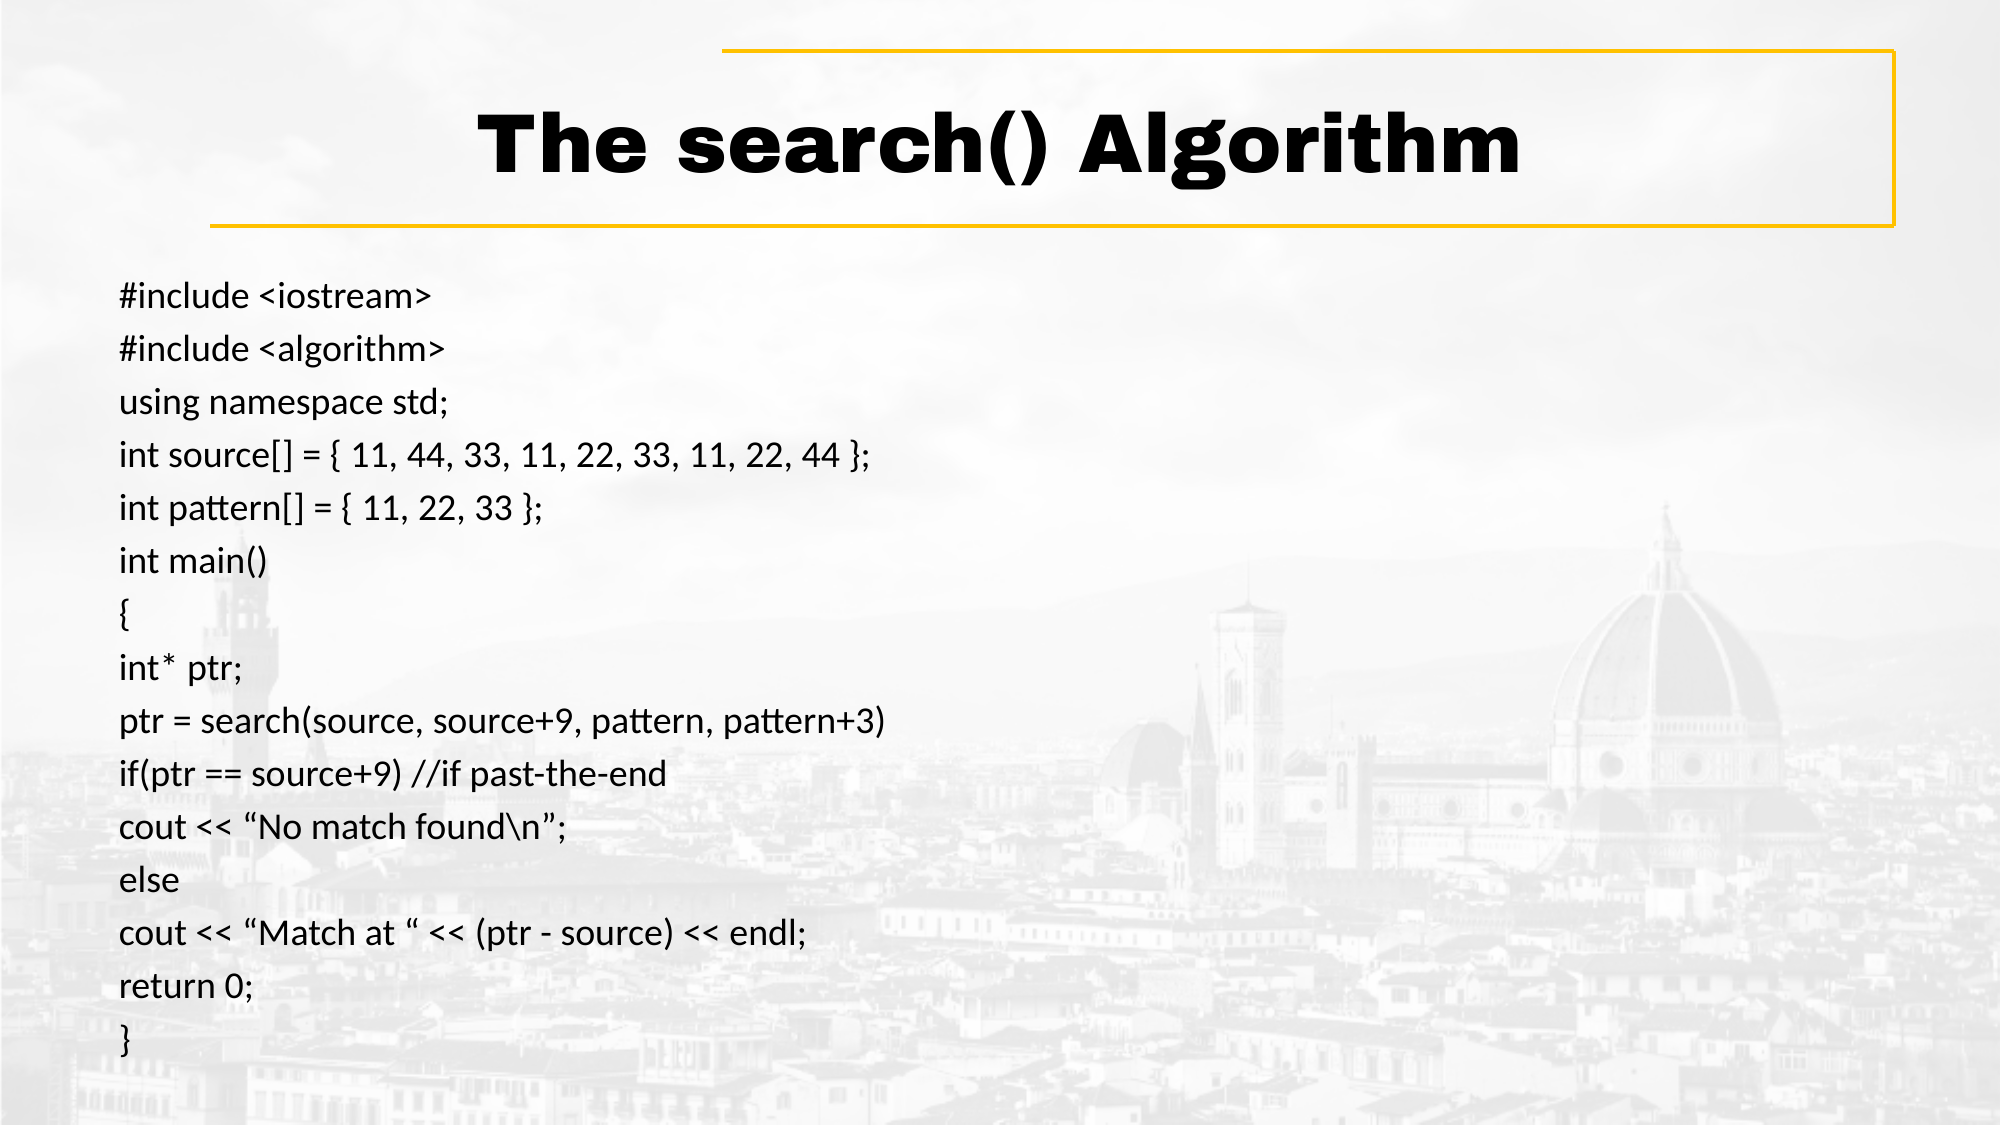

# The search() Algorithm
#include <iostream>
#include <algorithm>
using namespace std;
int source[] = { 11, 44, 33, 11, 22, 33, 11, 22, 44 };
int pattern[] = { 11, 22, 33 };
int main()
{
int* ptr;
ptr = search(source, source+9, pattern, pattern+3)
if(ptr == source+9) //if past-the-end
	cout << “No match found\n”;
else
	cout << “Match at “ << (ptr - source) << endl;
return 0;
}